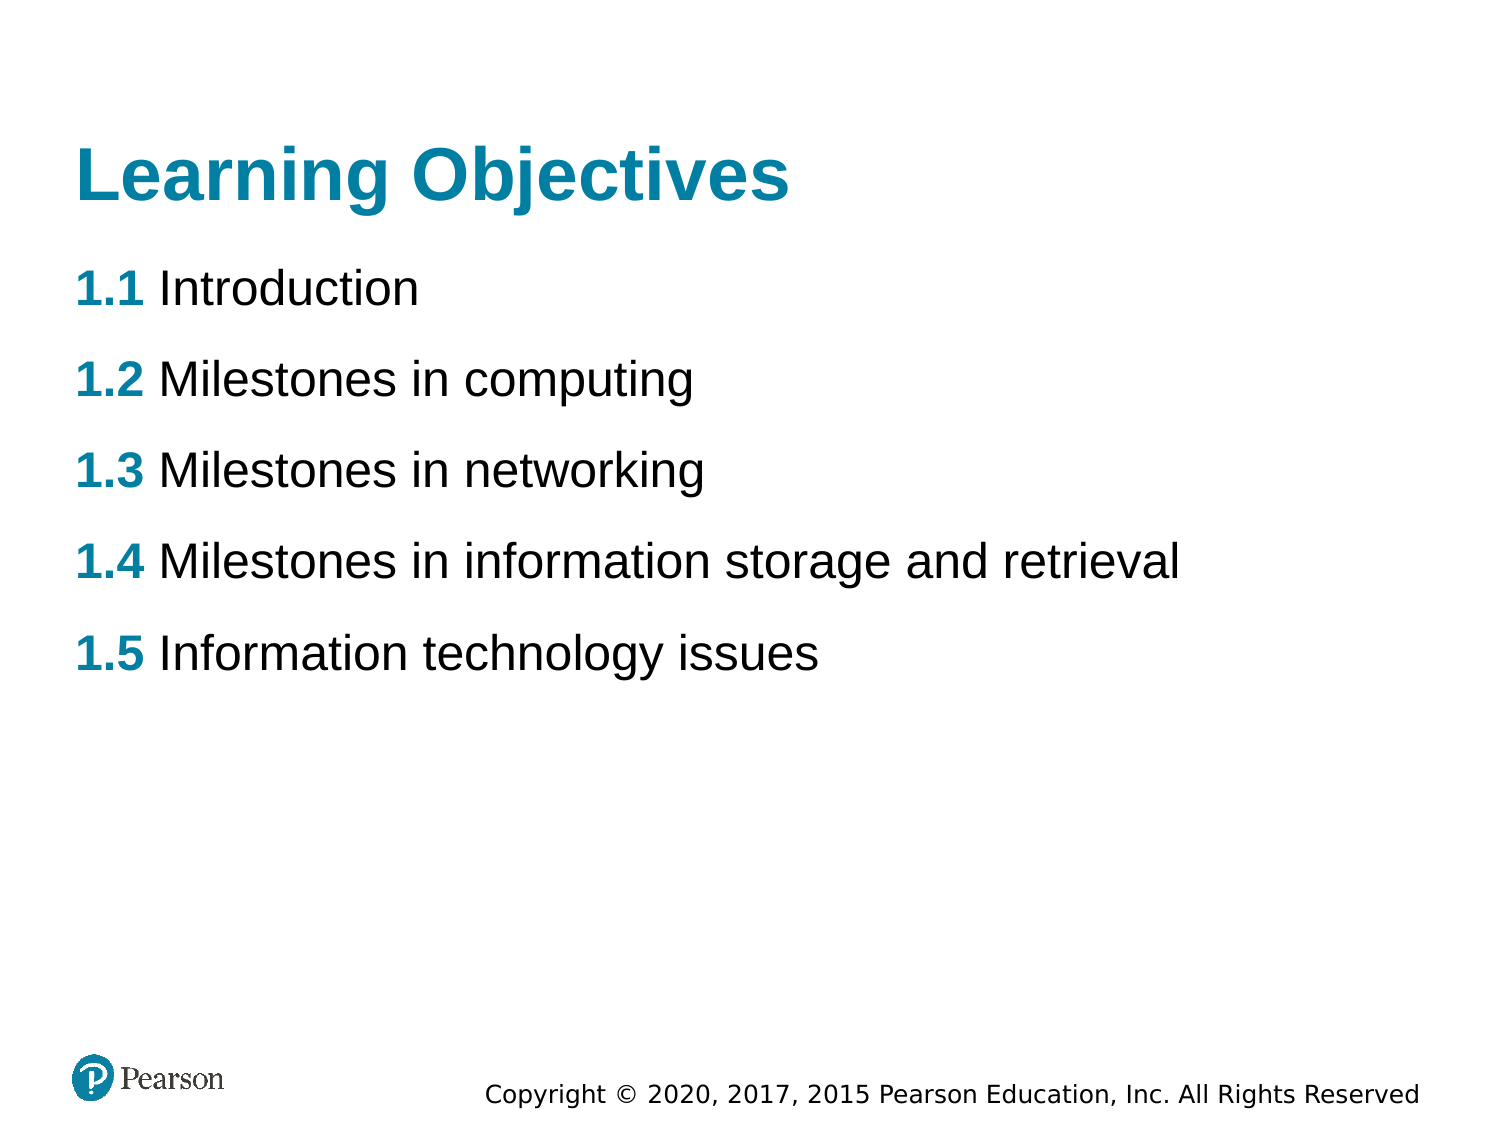

# Learning Objectives
1.1 Introduction
1.2 Milestones in computing
1.3 Milestones in networking
1.4 Milestones in information storage and retrieval
1.5 Information technology issues